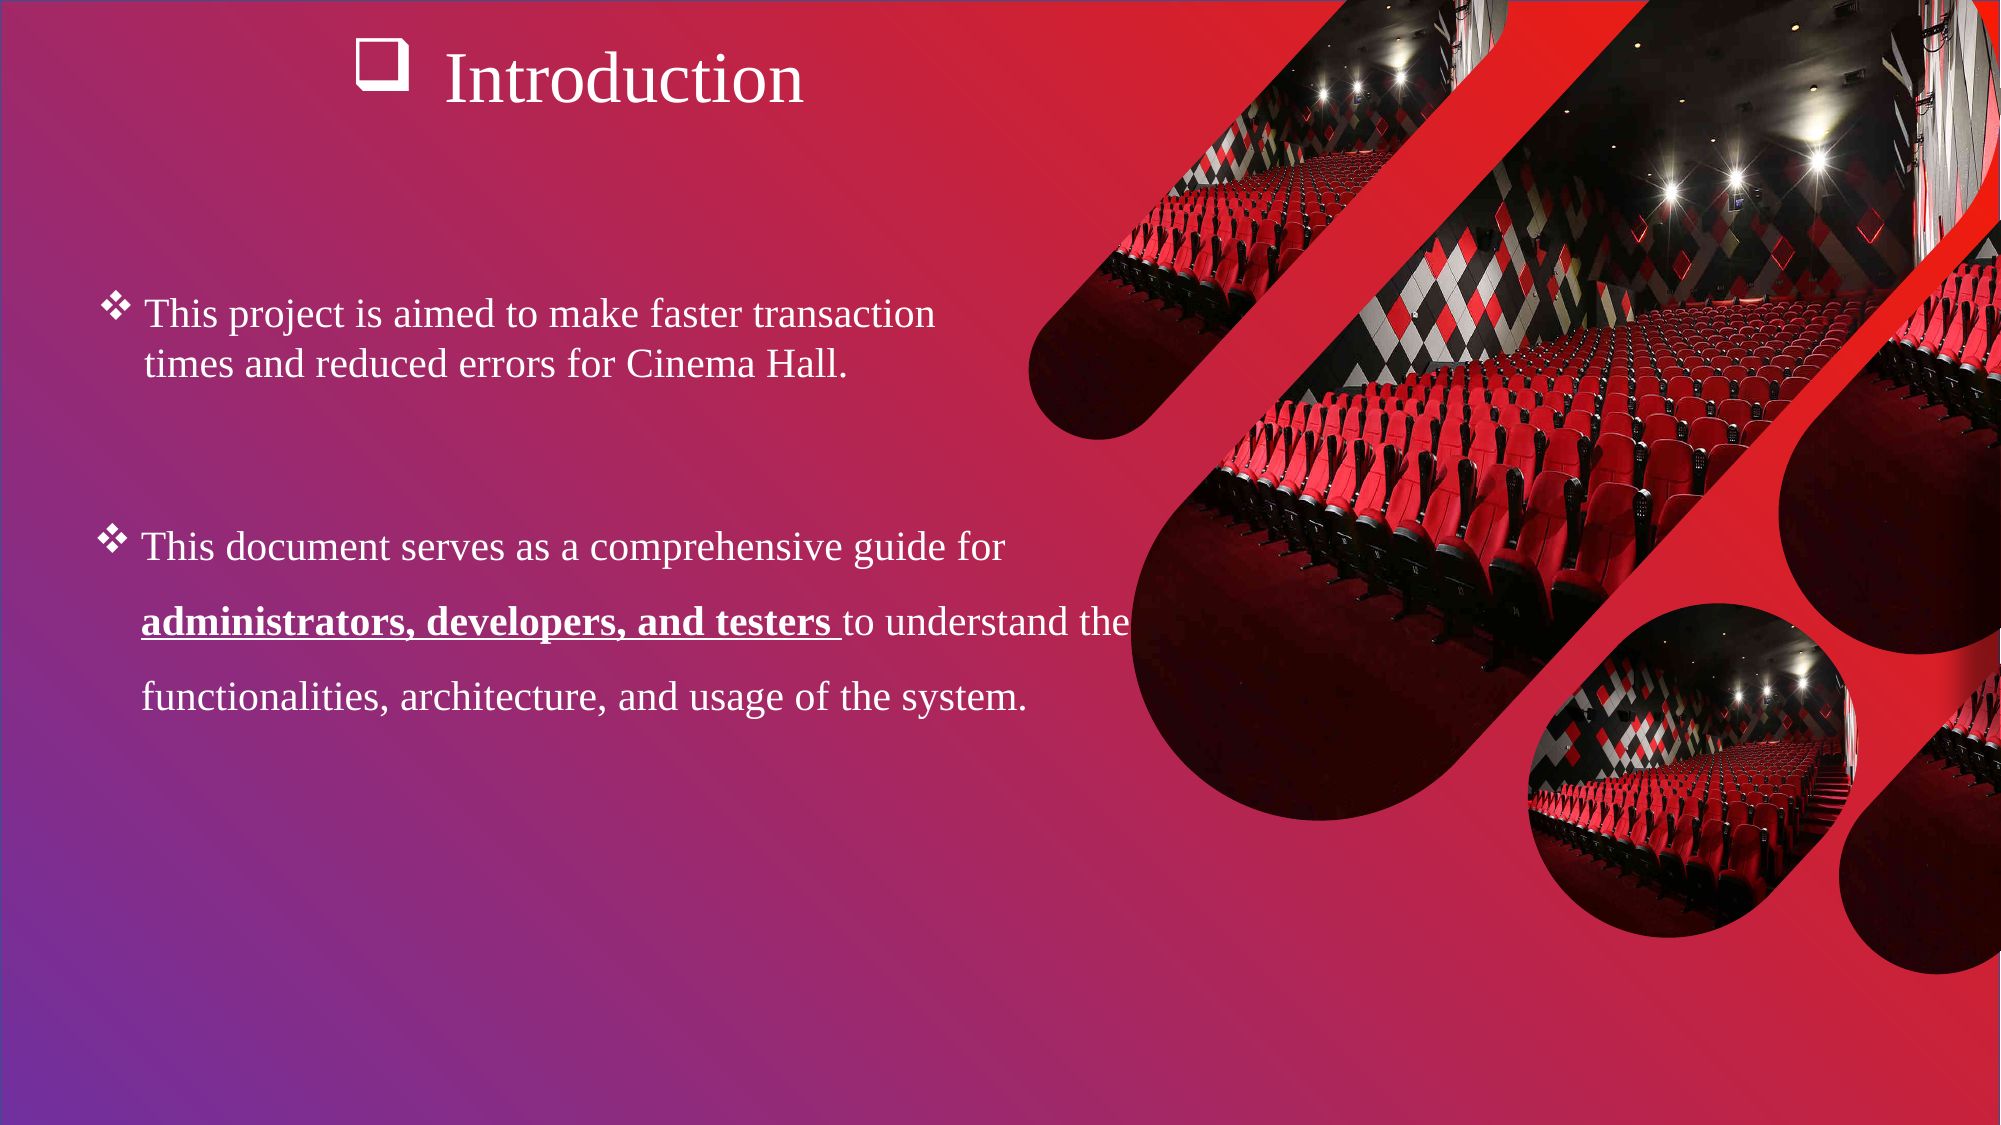

PART 4
PART 3
PART 1
PART 2
# Introduction

This project is aimed to make faster transaction times and reduced errors for Cinema Hall.

This document serves as a comprehensive guide for  administrators, developers, and testers to understand the functionalities, architecture, and usage of the system.
Lorem
Write something  you want in the textbox